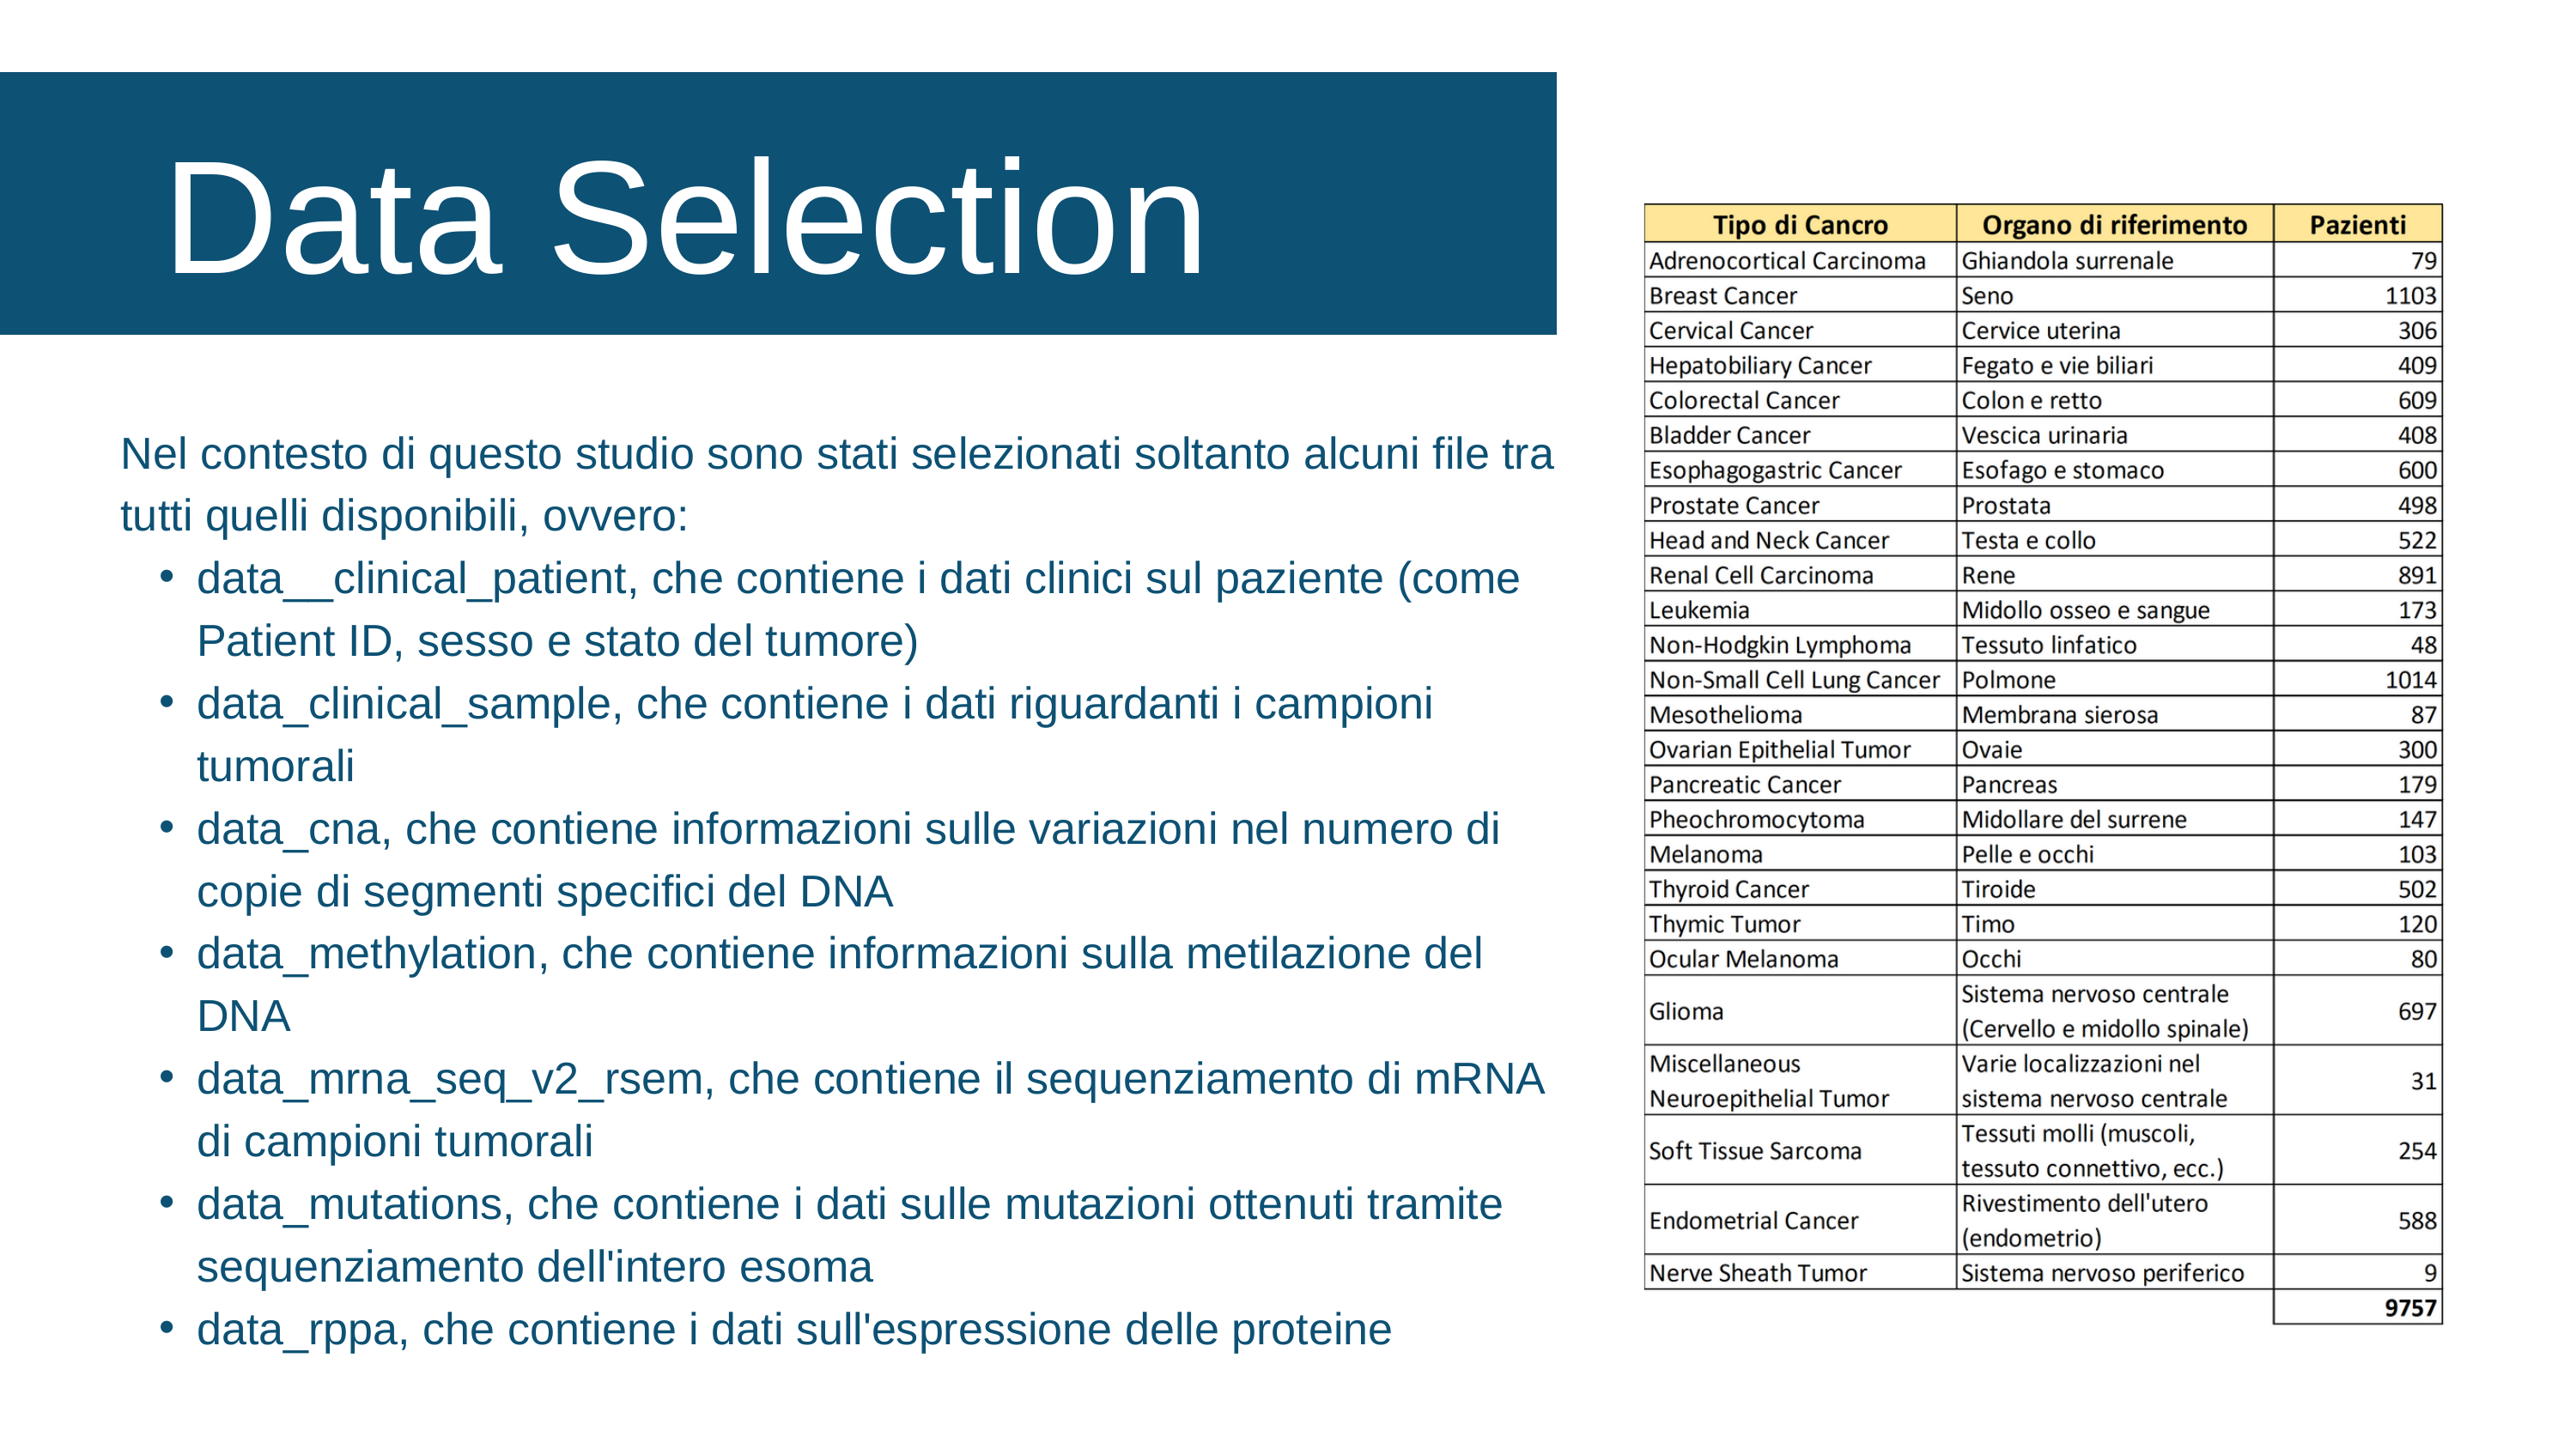

Data Selection

Nel contesto di questo studio sono stati selezionati soltanto alcuni file tra tutti quelli disponibili, ovvero:
data__clinical_patient, che contiene i dati clinici sul paziente (come Patient ID, sesso e stato del tumore)
data_clinical_sample, che contiene i dati riguardanti i campioni tumorali
data_cna, che contiene informazioni sulle variazioni nel numero di copie di segmenti specifici del DNA
data_methylation, che contiene informazioni sulla metilazione del DNA
data_mrna_seq_v2_rsem, che contiene il sequenziamento di mRNA di campioni tumorali
data_mutations, che contiene i dati sulle mutazioni ottenuti tramite sequenziamento dell'intero esoma
data_rppa, che contiene i dati sull'espressione delle proteine